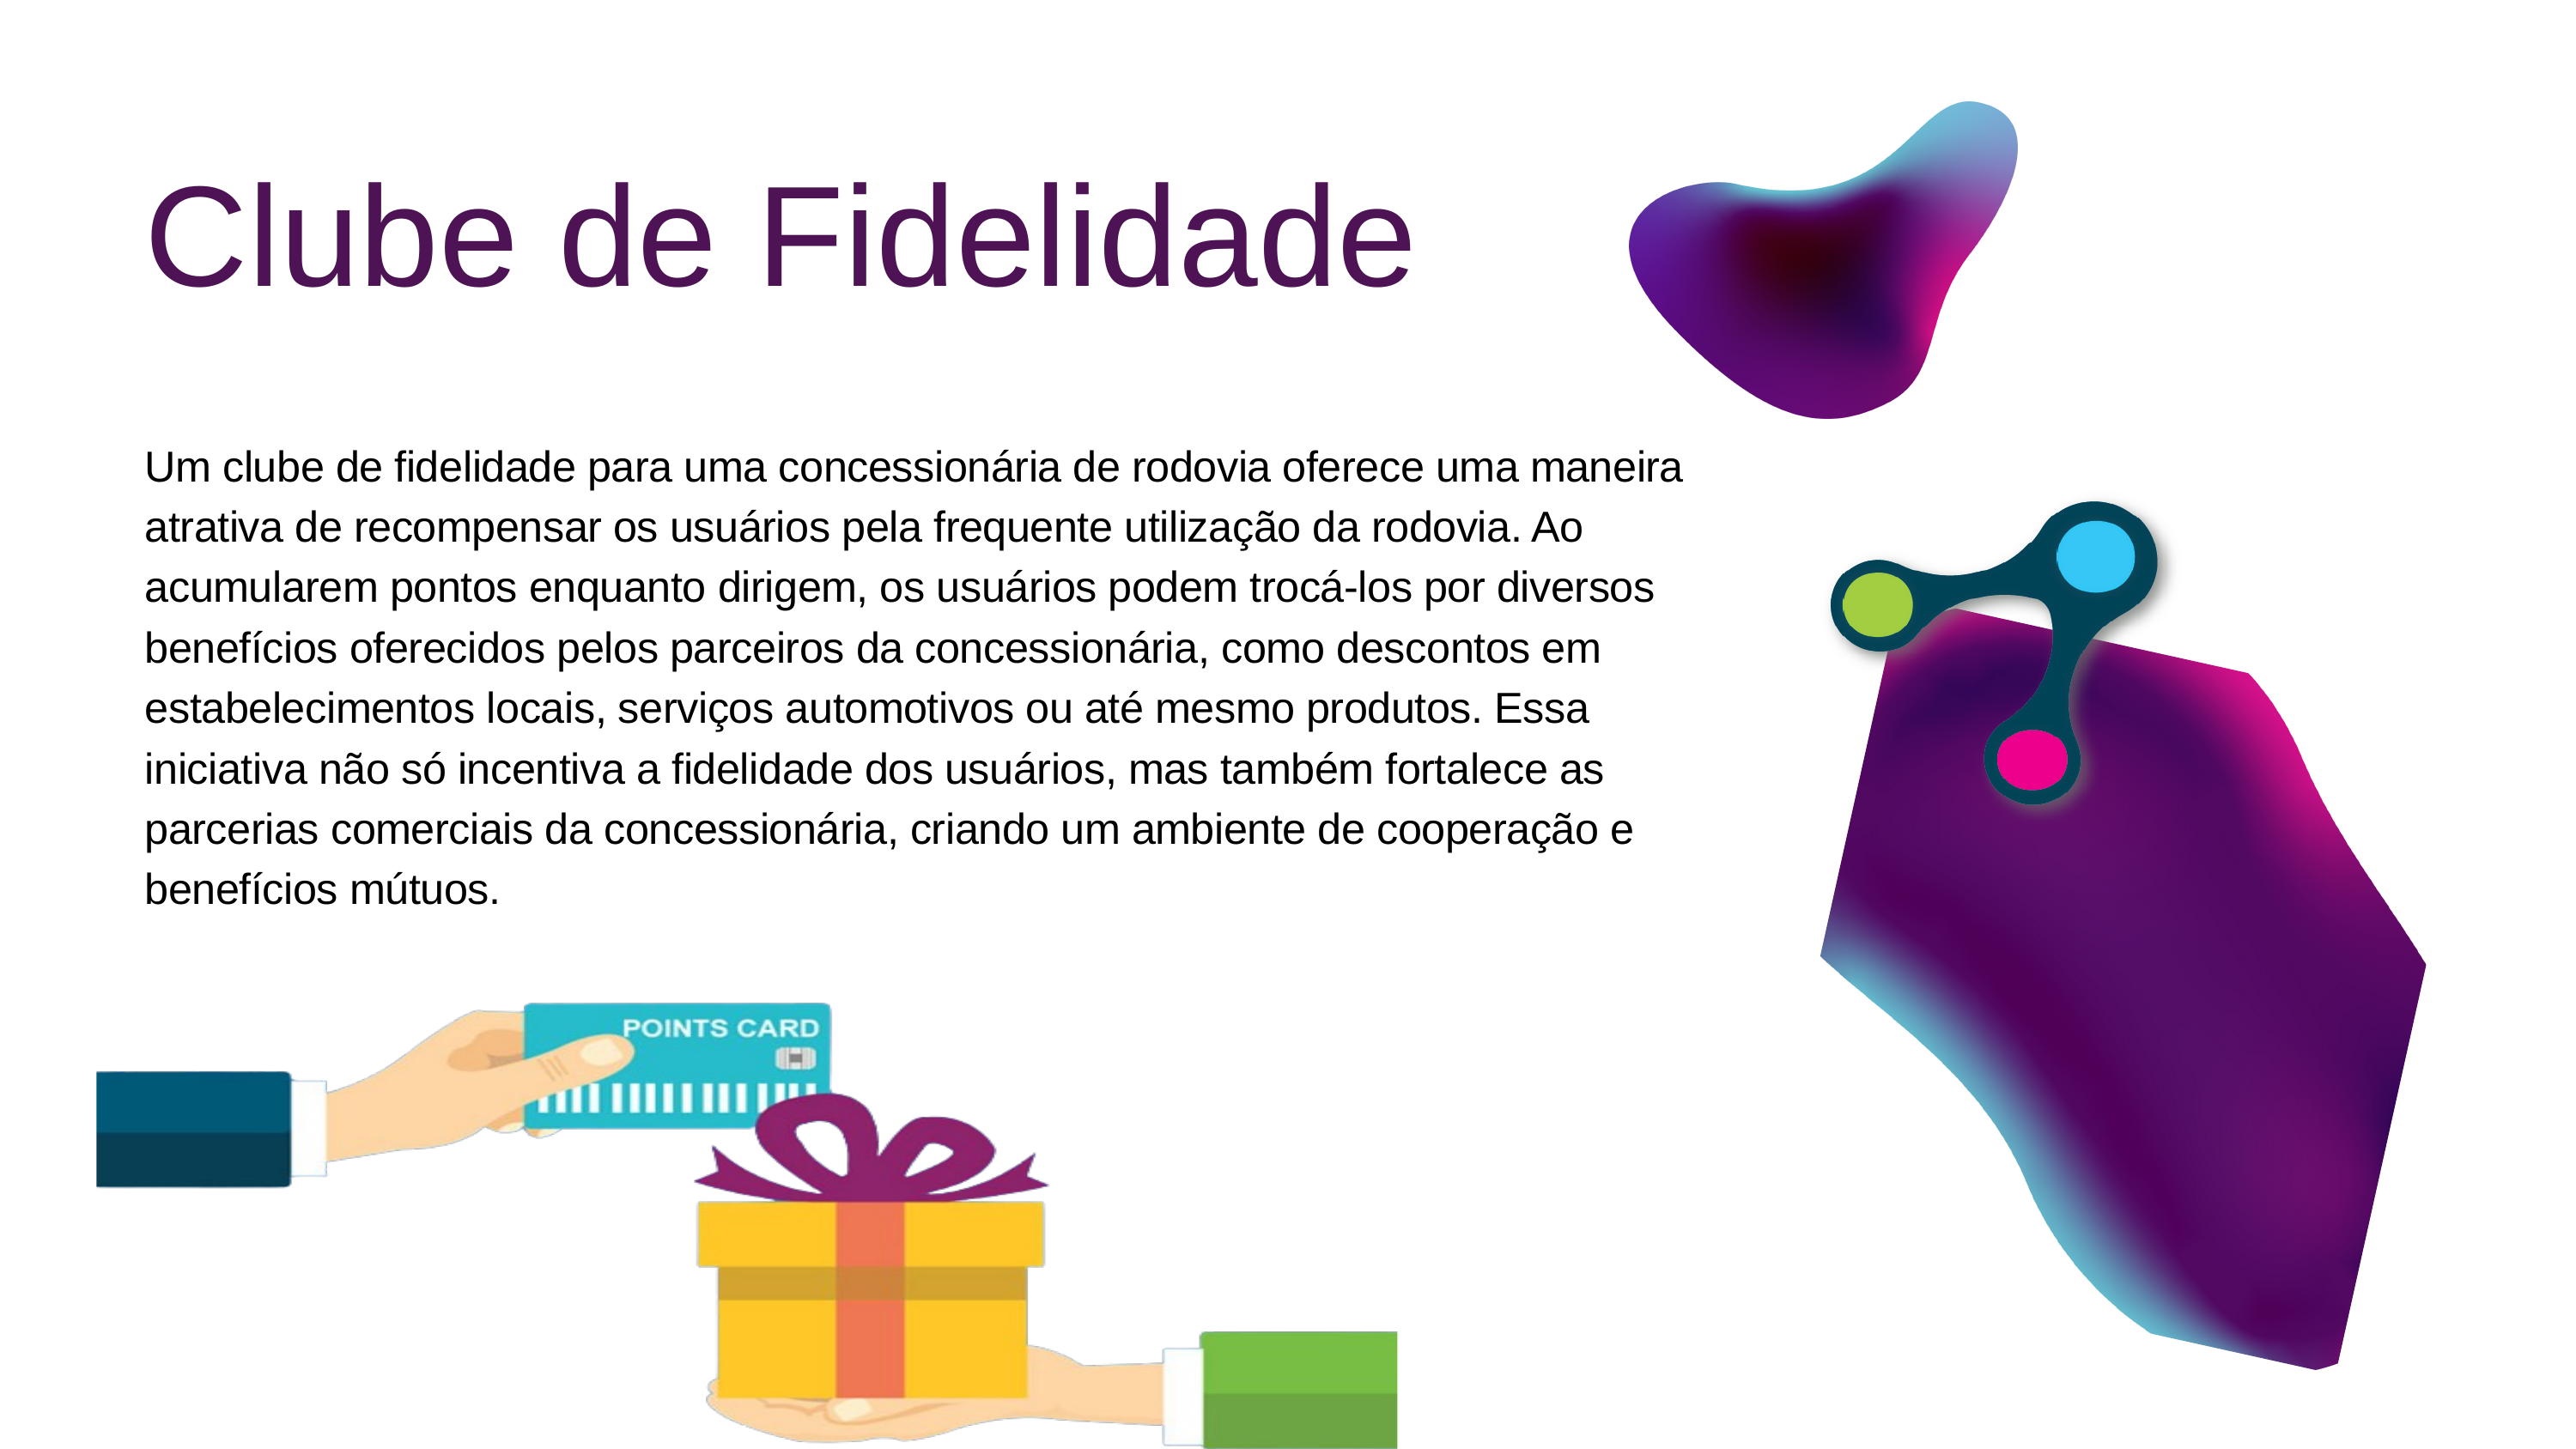

Clube de Fidelidade
Um clube de fidelidade para uma concessionária de rodovia oferece uma maneira atrativa de recompensar os usuários pela frequente utilização da rodovia. Ao acumularem pontos enquanto dirigem, os usuários podem trocá-los por diversos benefícios oferecidos pelos parceiros da concessionária, como descontos em estabelecimentos locais, serviços automotivos ou até mesmo produtos. Essa iniciativa não só incentiva a fidelidade dos usuários, mas também fortalece as parcerias comerciais da concessionária, criando um ambiente de cooperação e benefícios mútuos.